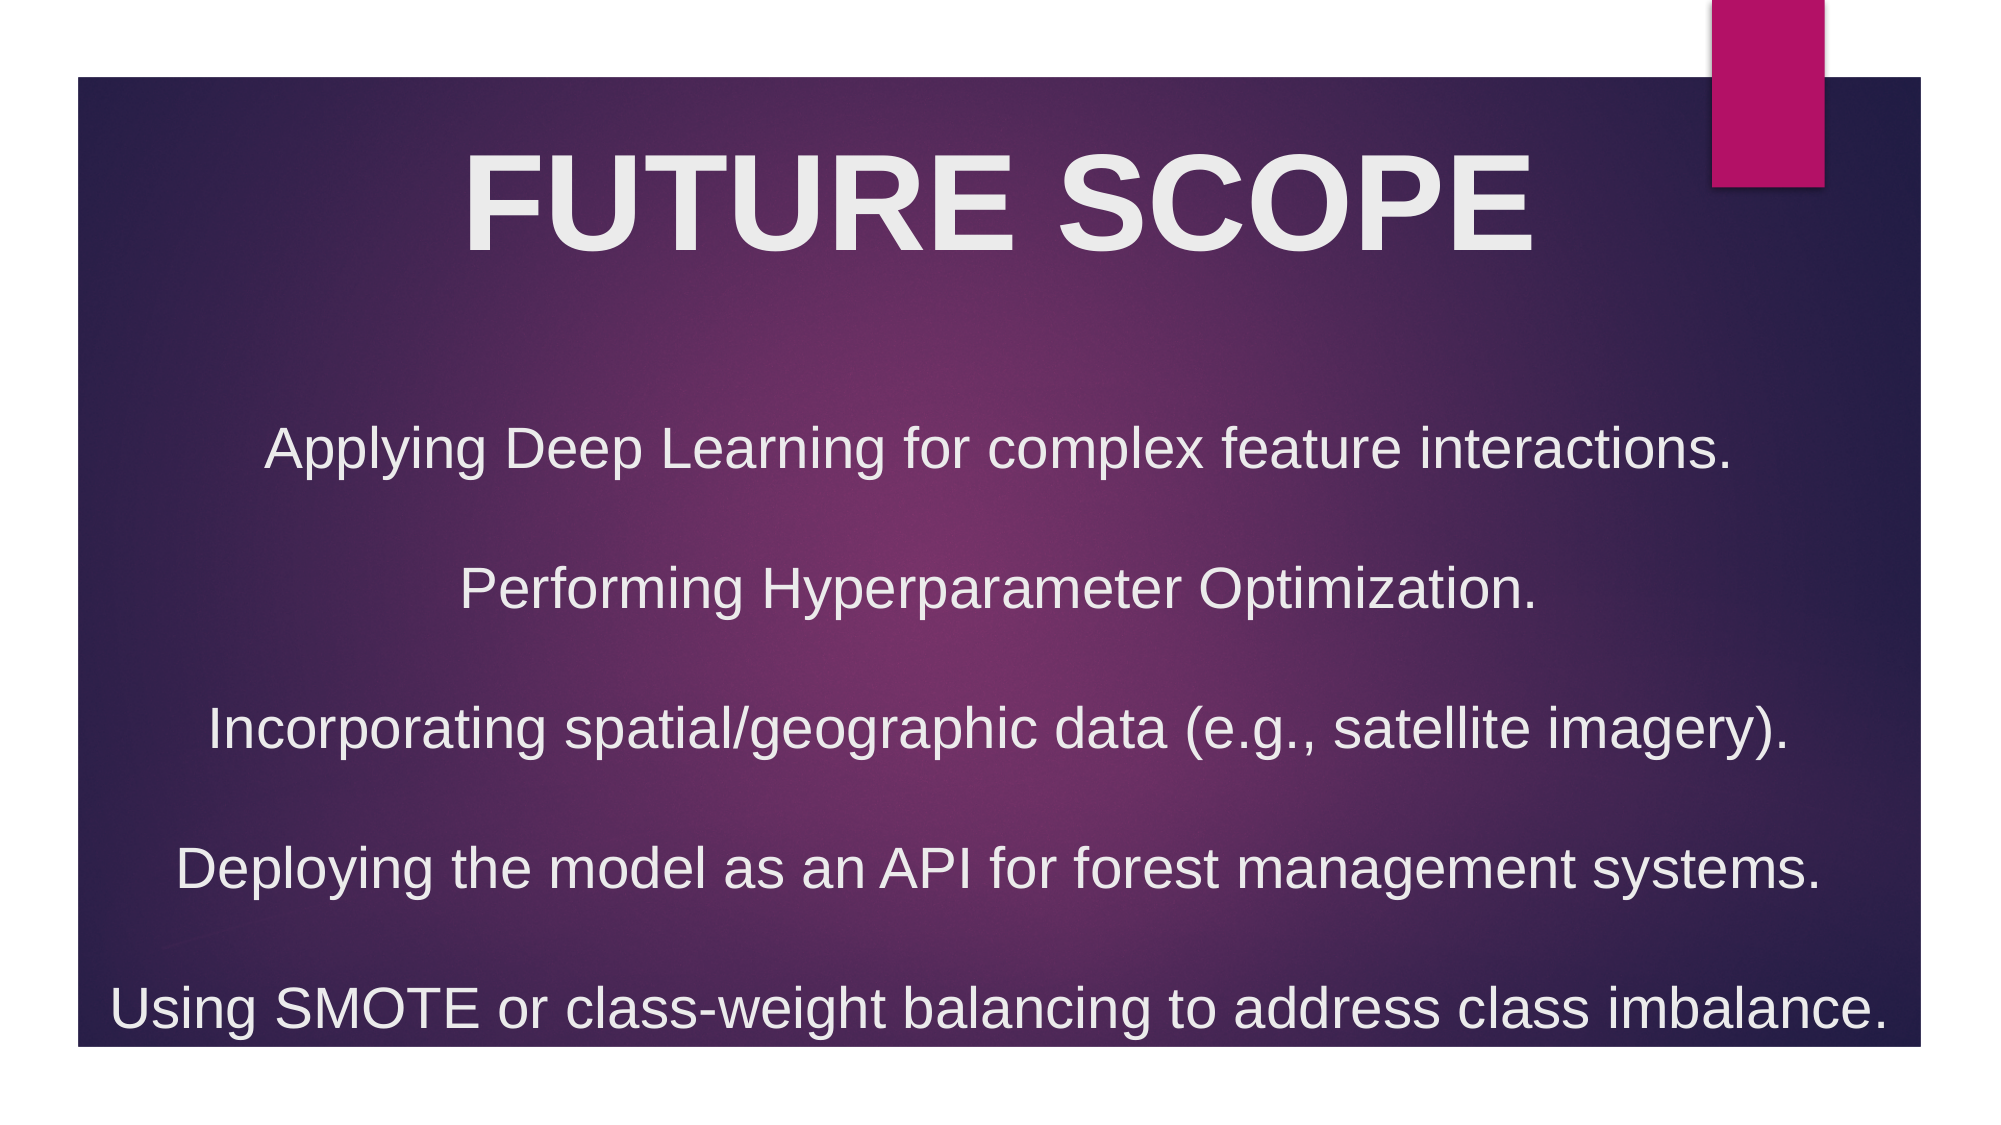

FUTURE SCOPE
# Applying Deep Learning for complex feature interactions. Performing Hyperparameter Optimization. Incorporating spatial/geographic data (e.g., satellite imagery). Deploying the model as an API for forest management systems. Using SMOTE or class-weight balancing to address class imbalance.